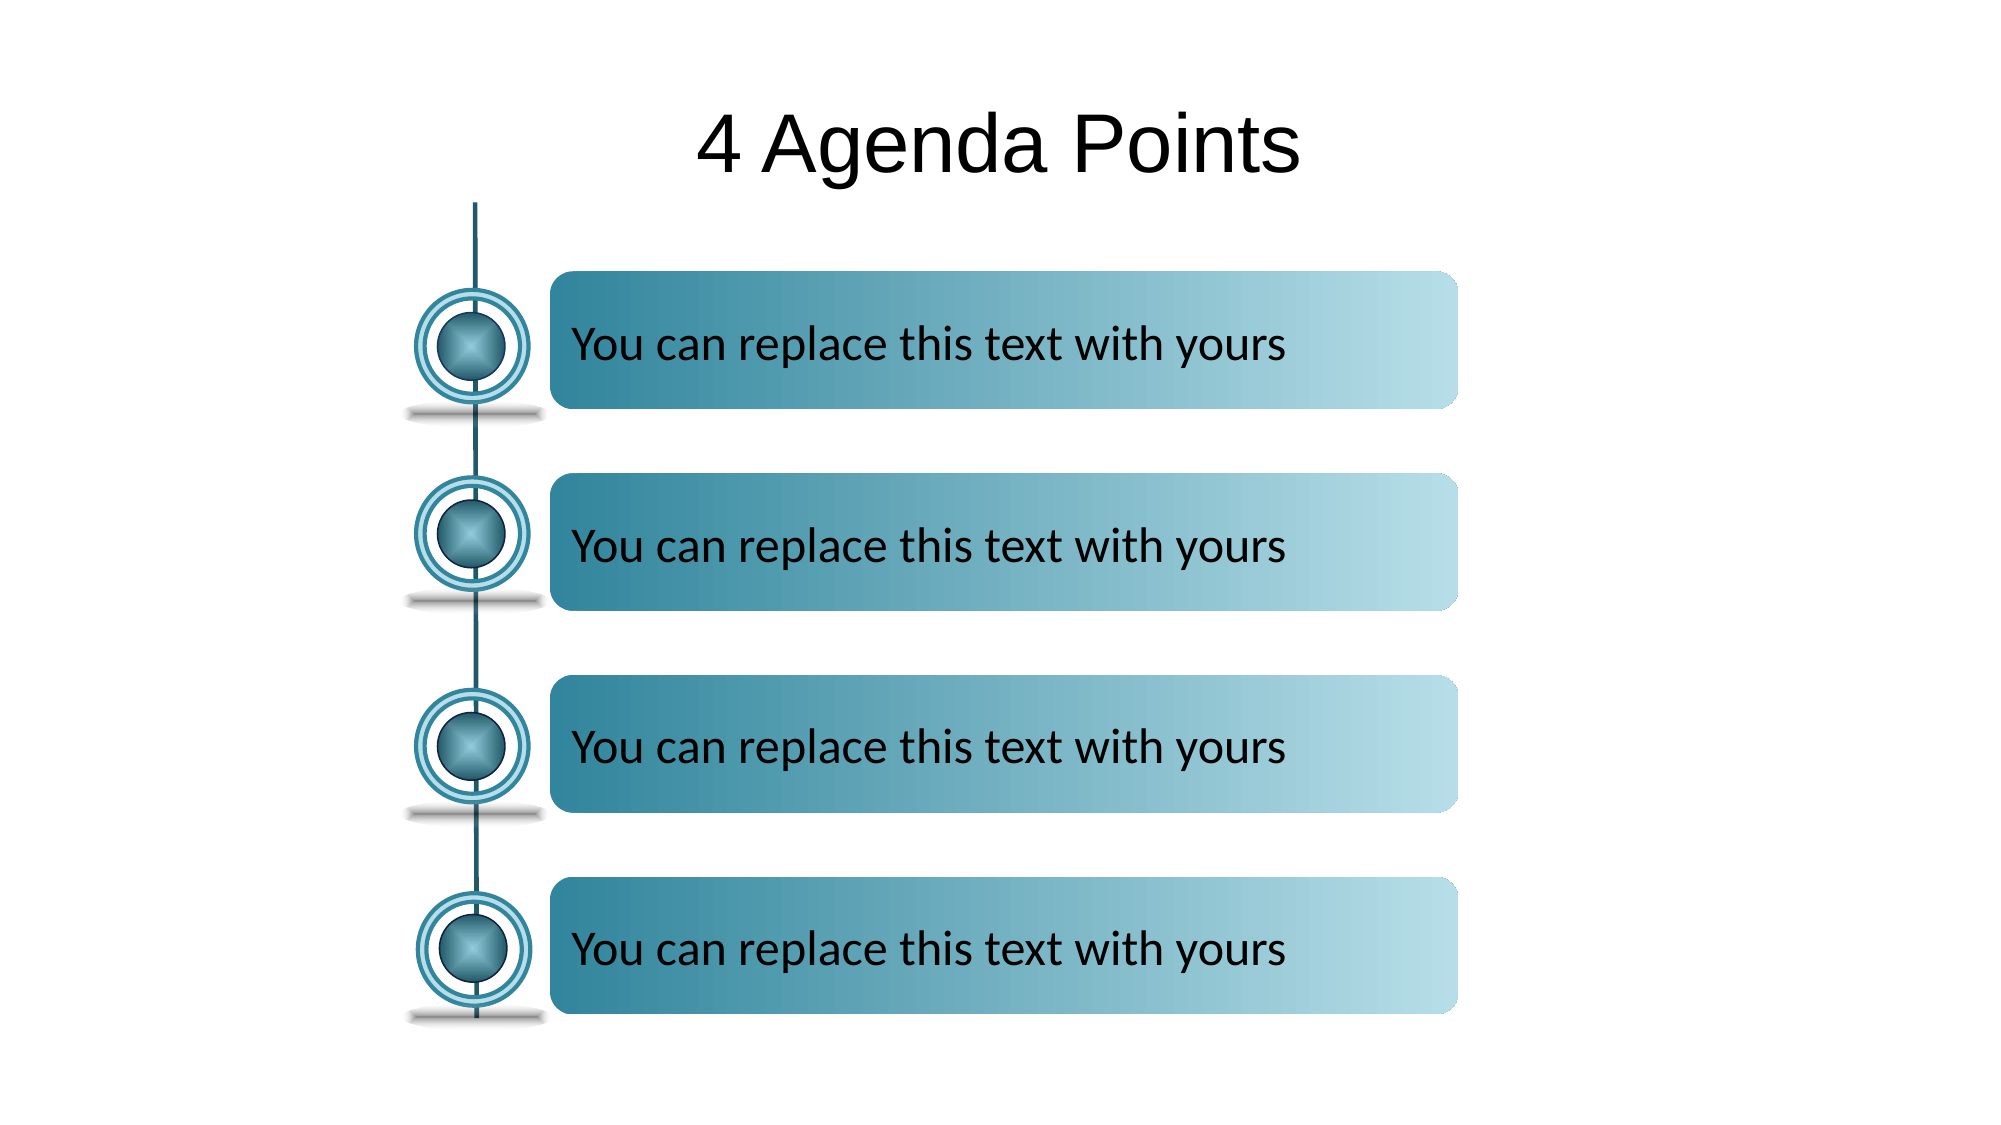

# 4 Agenda Points
You can replace this text with yours

You can replace this text with yours

You can replace this text with yours

You can replace this text with yours